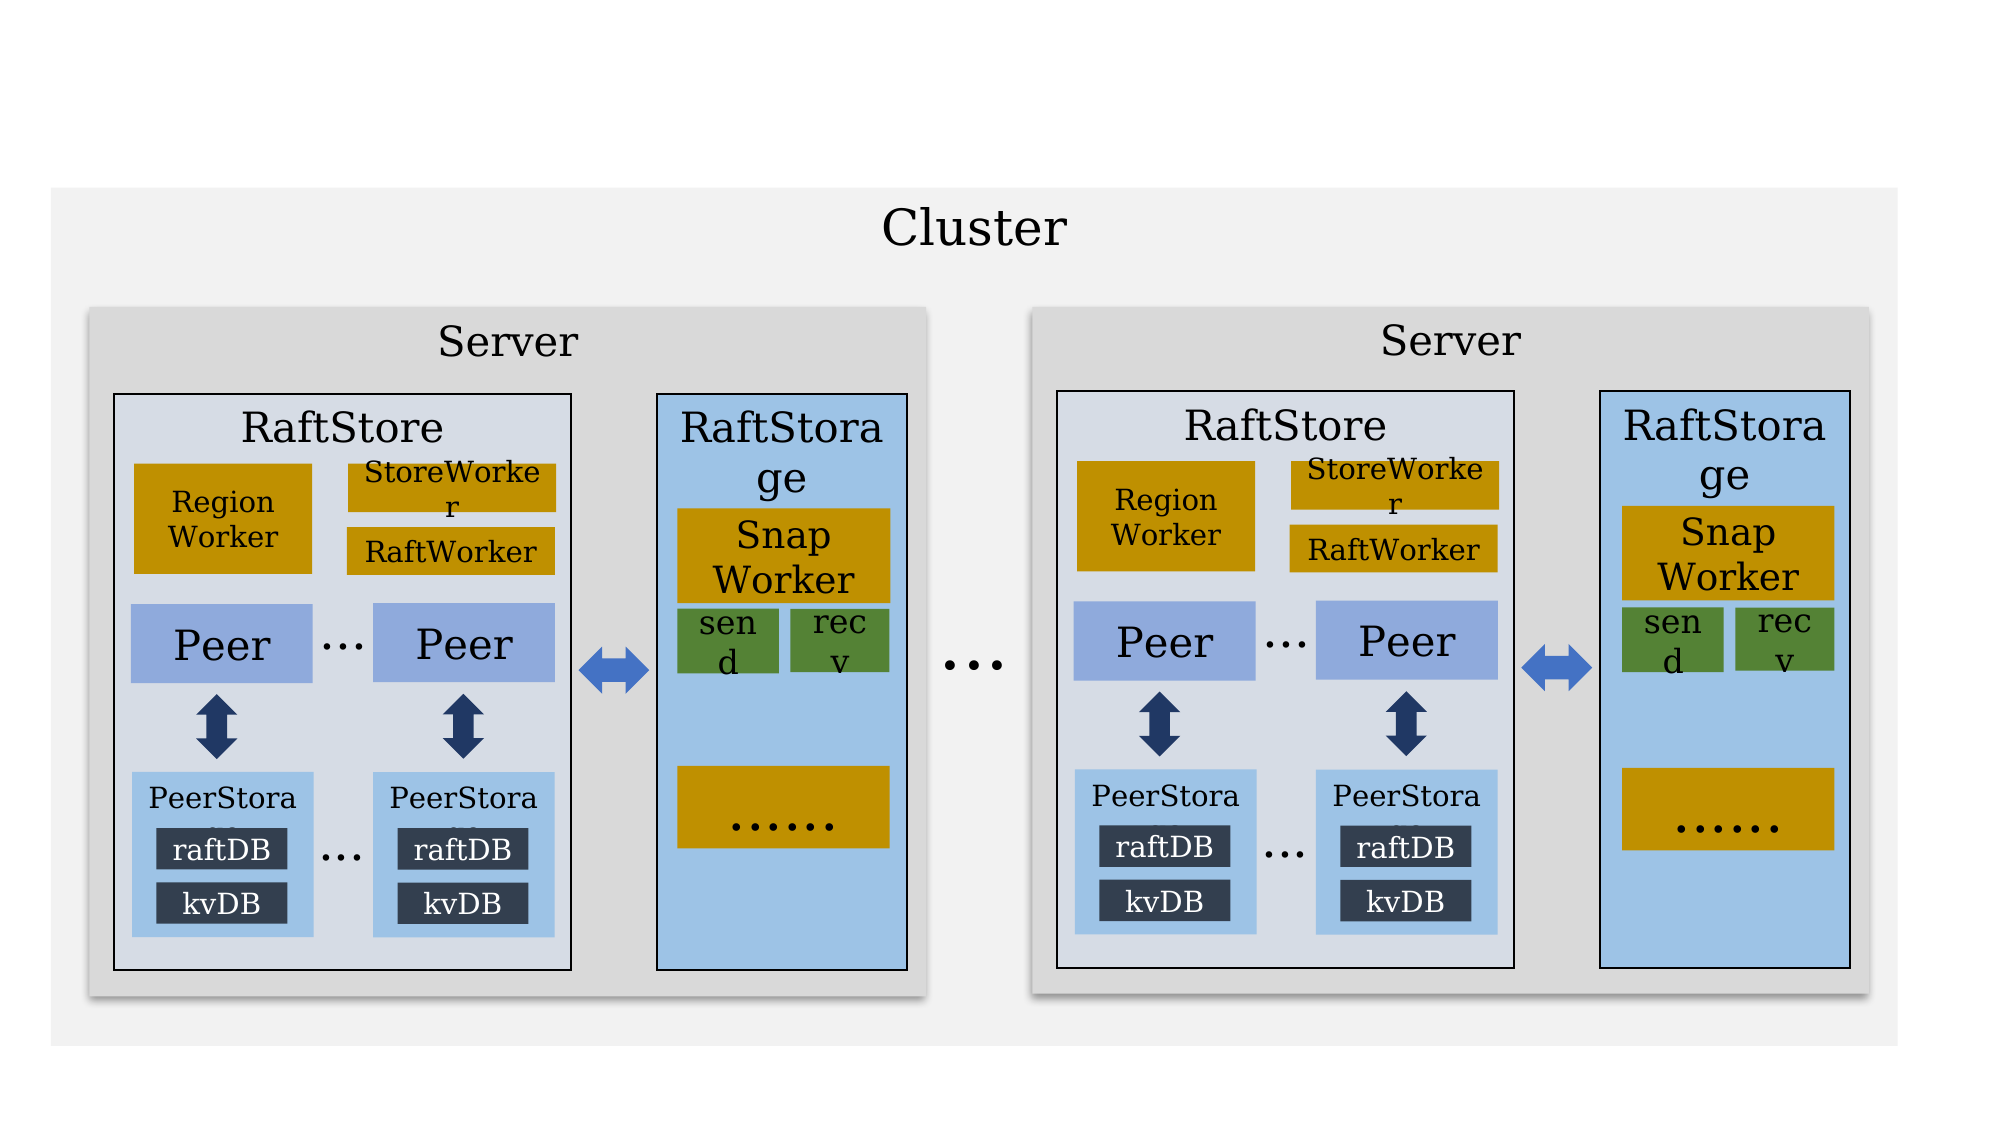

Cluster
Server
Server
RaftStore
RaftStorage
RaftStore
RaftStorage
Region
Worker
StoreWorker
Region
Worker
StoreWorker
Snap
Worker
Snap
Worker
RaftWorker
RaftWorker
...
...
...
Peer
Peer
Peer
Peer
send
recv
send
recv

......
......
PeerStorage
PeerStorage
PeerStorage
PeerStorage
...
...
raftDB
raftDB
raftDB
raftDB
kvDB
kvDB
kvDB
kvDB